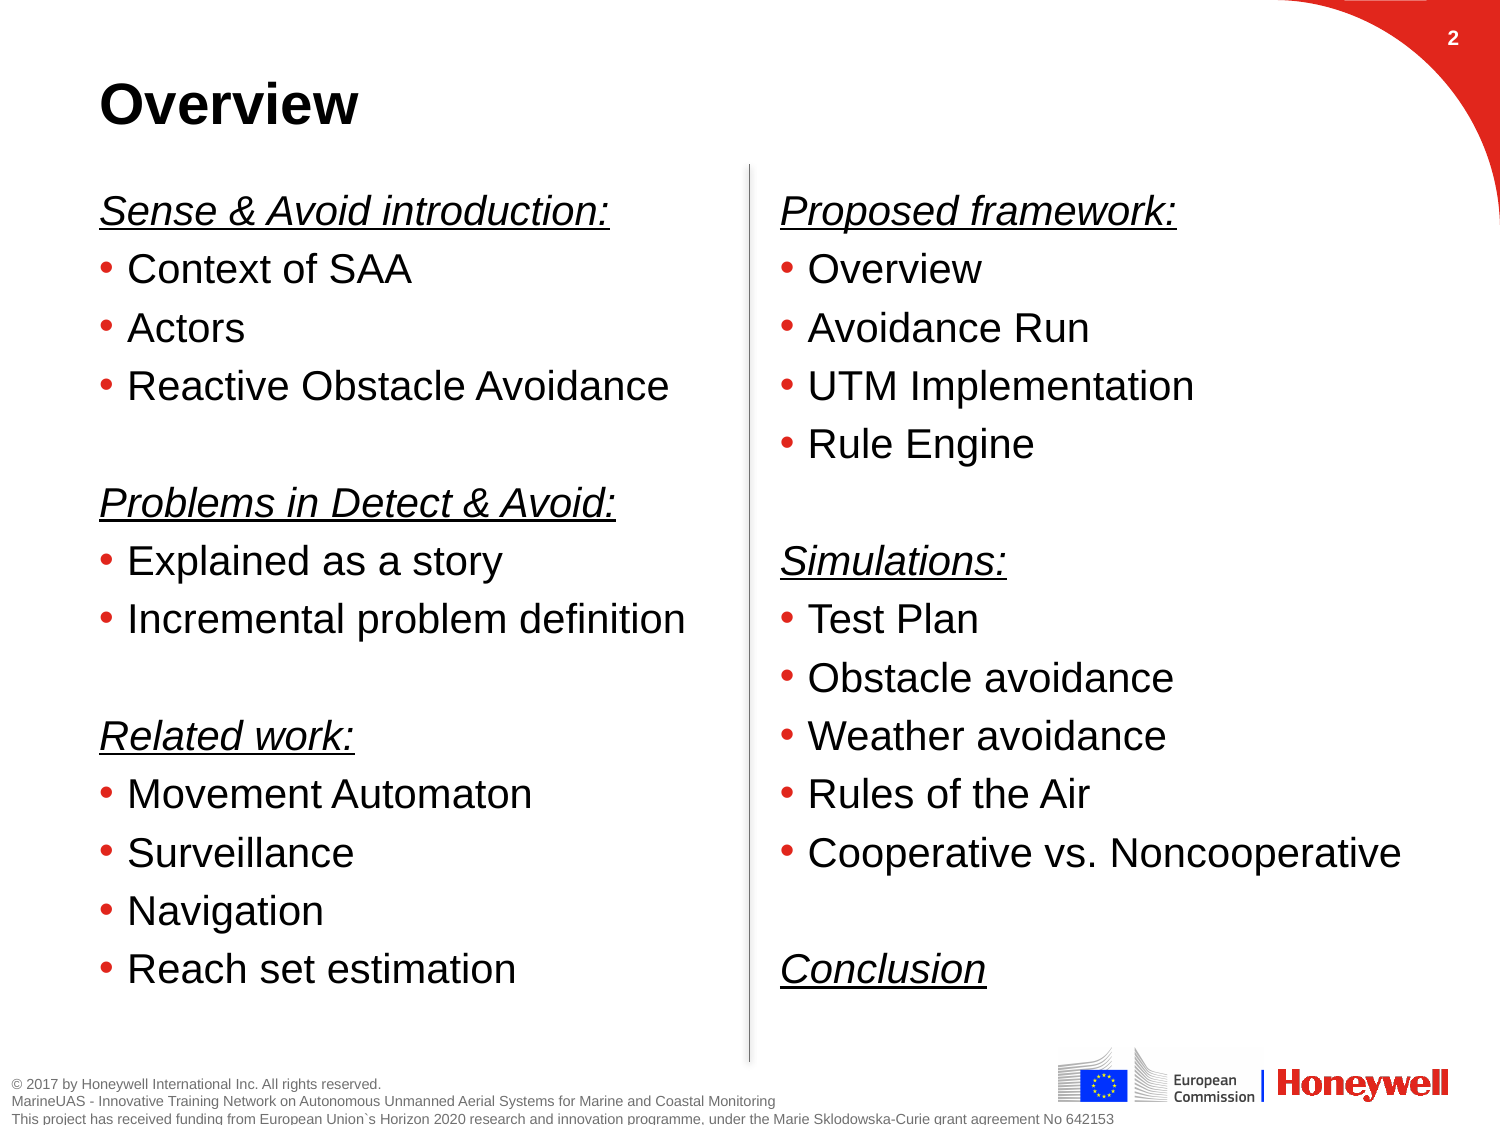

2
# Overview
Sense & Avoid introduction:
Context of SAA
Actors
Reactive Obstacle Avoidance

Problems in Detect & Avoid:
Explained as a story
Incremental problem definition

Related work:
Movement Automaton
Surveillance
Navigation
Reach set estimation
Proposed framework:
Overview
Avoidance Run
UTM Implementation
Rule Engine

Simulations:
Test Plan
Obstacle avoidance
Weather avoidance
Rules of the Air
Cooperative vs. Noncooperative

Conclusion